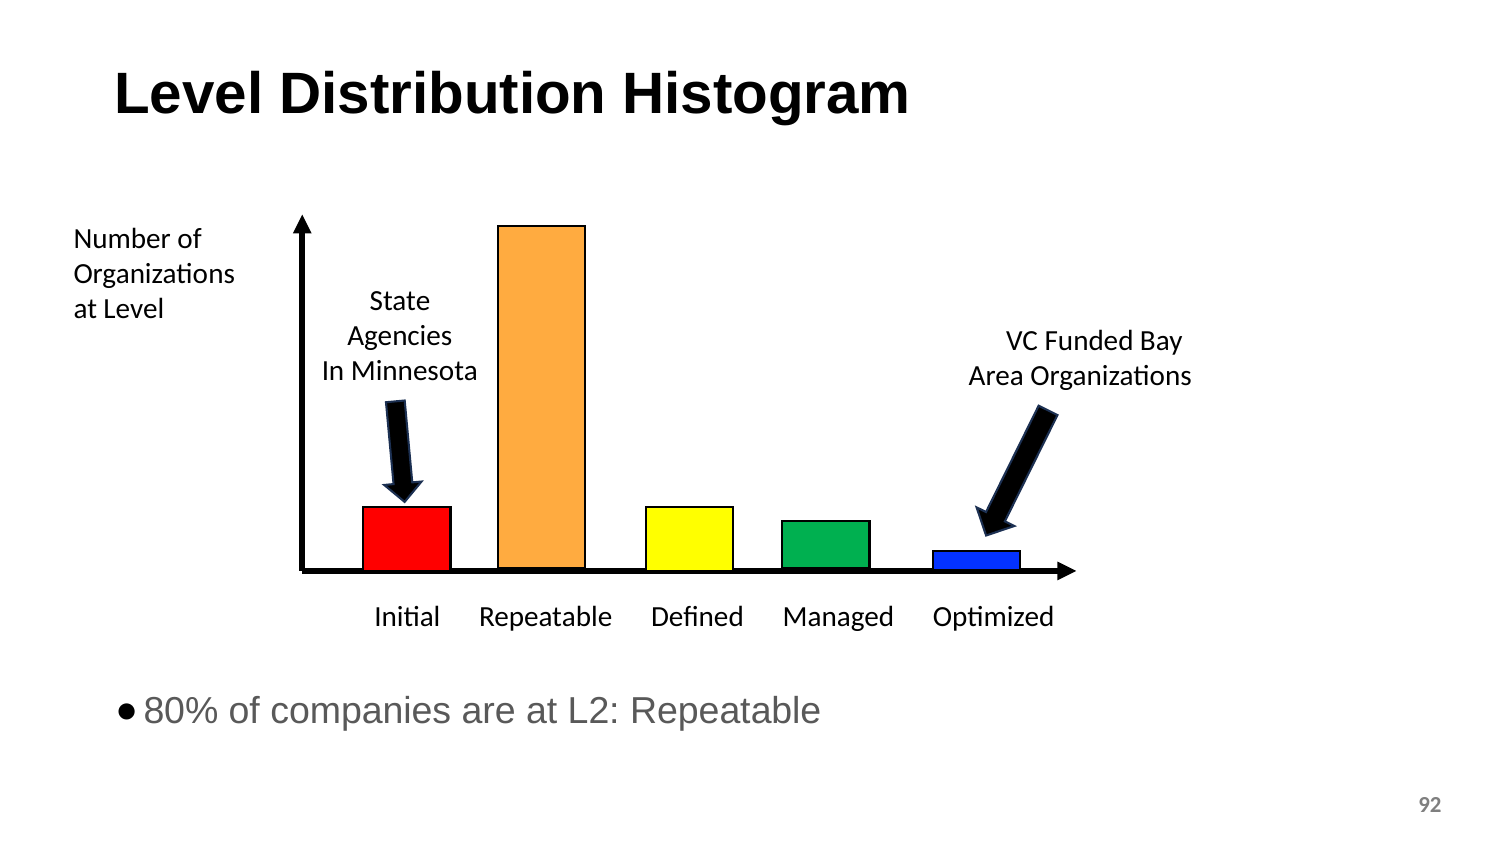

# Level Distribution Histogram
Number of
Organizations
at Level

State Agencies
In Minnesota
VC Funded Bay
Area Organizations

Initial
Repeatable
Defined
Managed
Optimized
80% of companies are at L2: Repeatable
92